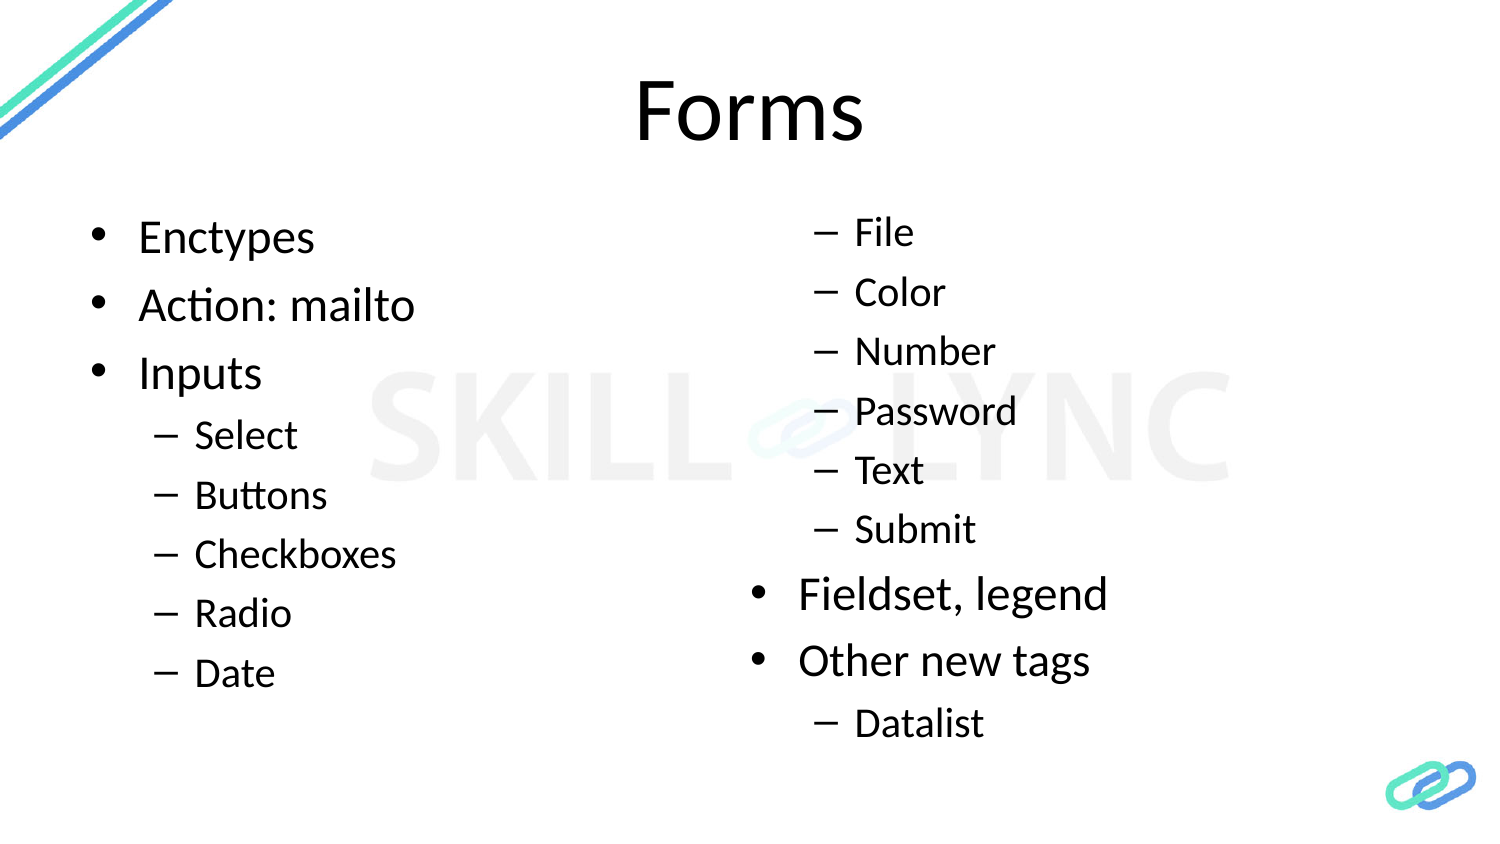

# Forms
Enctypes
Action: mailto
Inputs
Select
Buttons
Checkboxes
Radio
Date
File
Color
Number
Password
Text
Submit
Fieldset, legend
Other new tags
Datalist